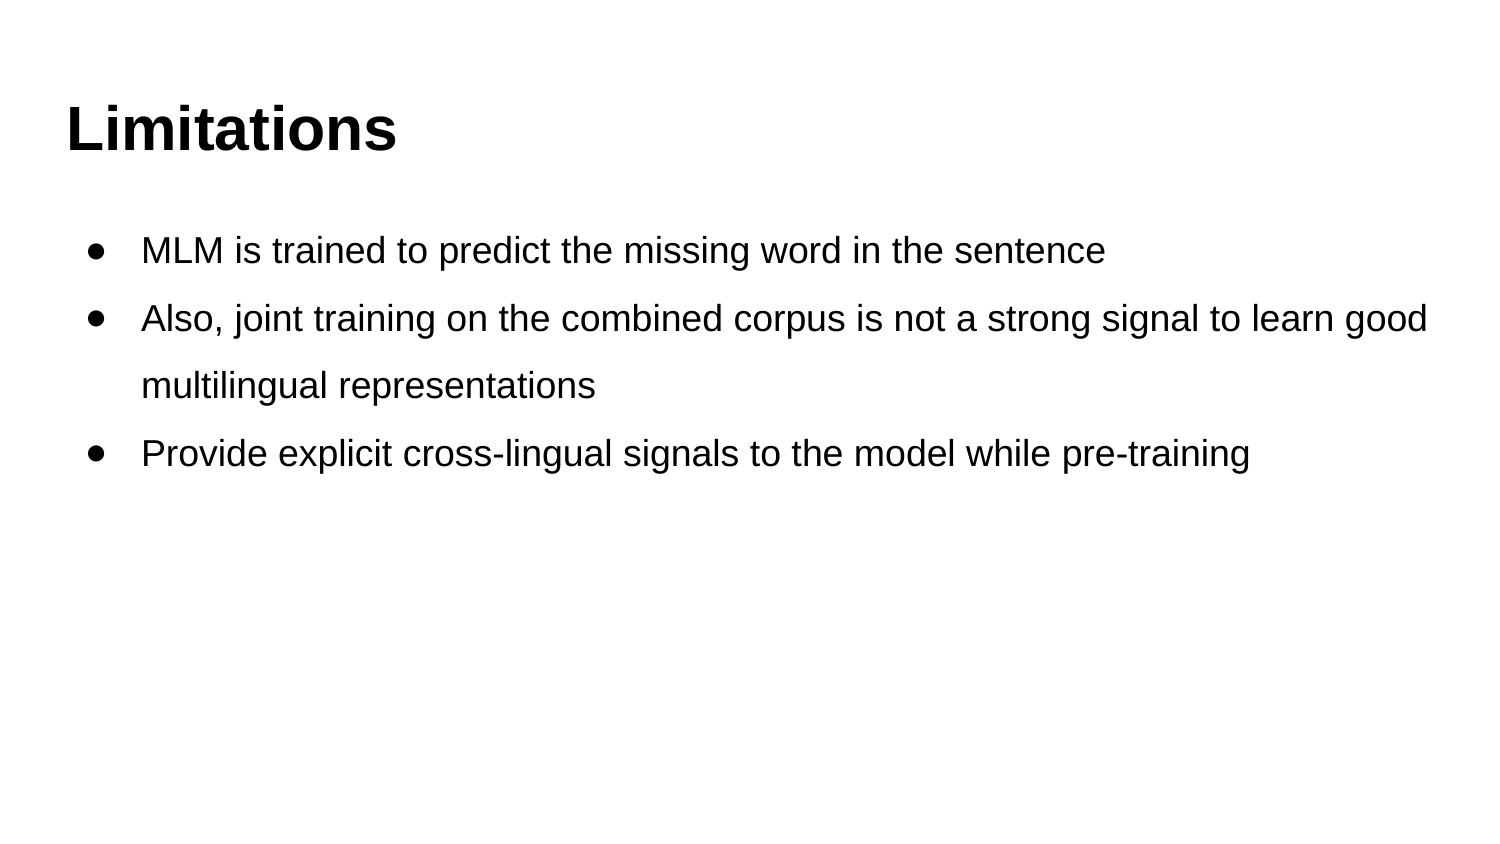

# Limitations
MLM is trained to predict the missing word in the sentence
Also, joint training on the combined corpus is not a strong signal to learn good multilingual representations
Provide explicit cross-lingual signals to the model while pre-training